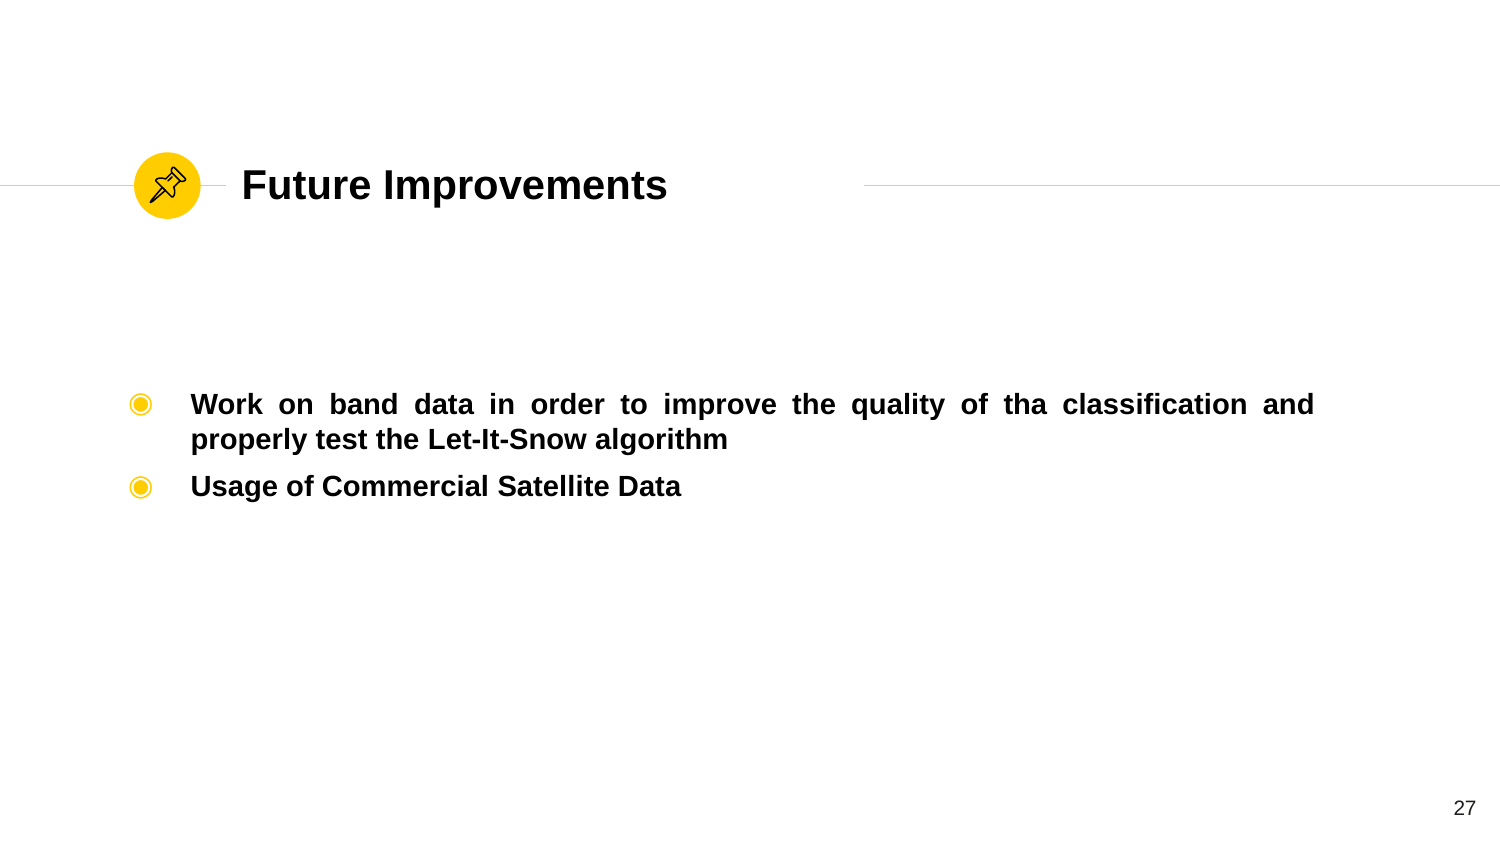

# Future Improvements

Work on band data in order to improve the quality of tha classification and properly test the Let-It-Snow algorithm
Usage of Commercial Satellite Data

27